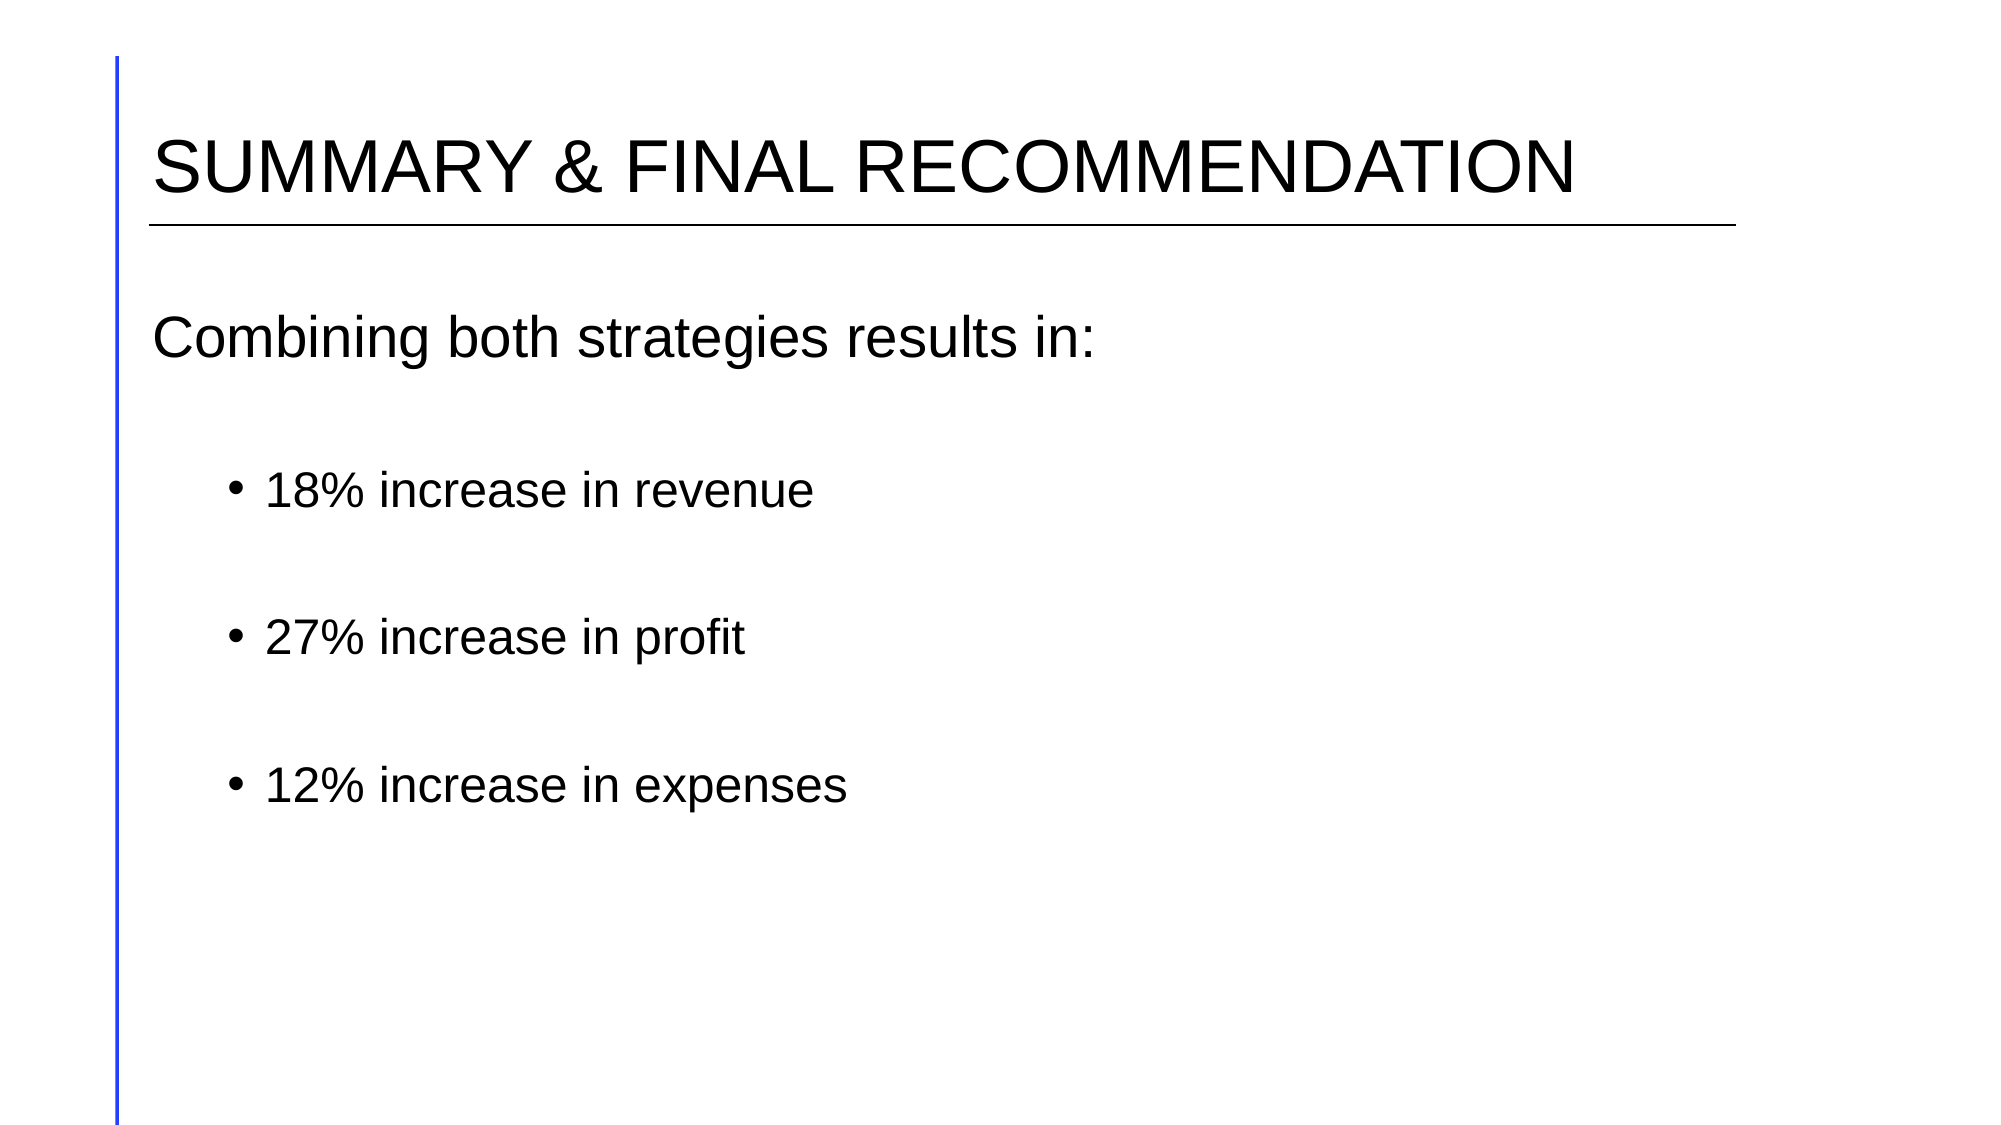

# SUMMARY & FINAL RECOMMENDATION
Combining both strategies results in:

18% increase in revenue

27% increase in profit

12% increase in expenses